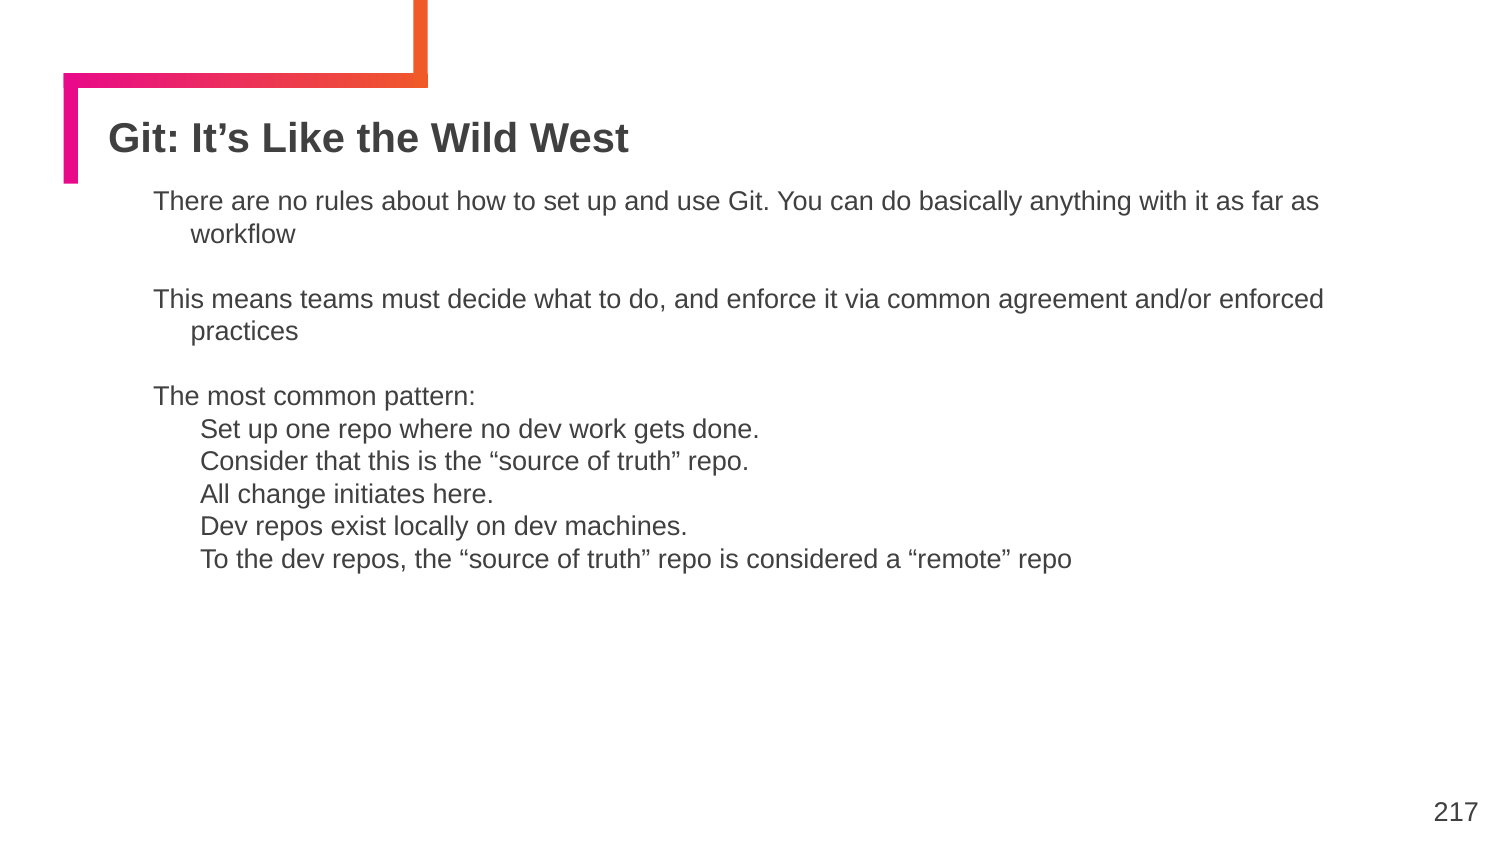

# Git: It’s Like the Wild West
There are no rules about how to set up and use Git. You can do basically anything with it as far as workflow

This means teams must decide what to do, and enforce it via common agreement and/or enforced practices

The most common pattern:
Set up one repo where no dev work gets done.
Consider that this is the “source of truth” repo.
All change initiates here.
Dev repos exist locally on dev machines.
To the dev repos, the “source of truth” repo is considered a “remote” repo
217